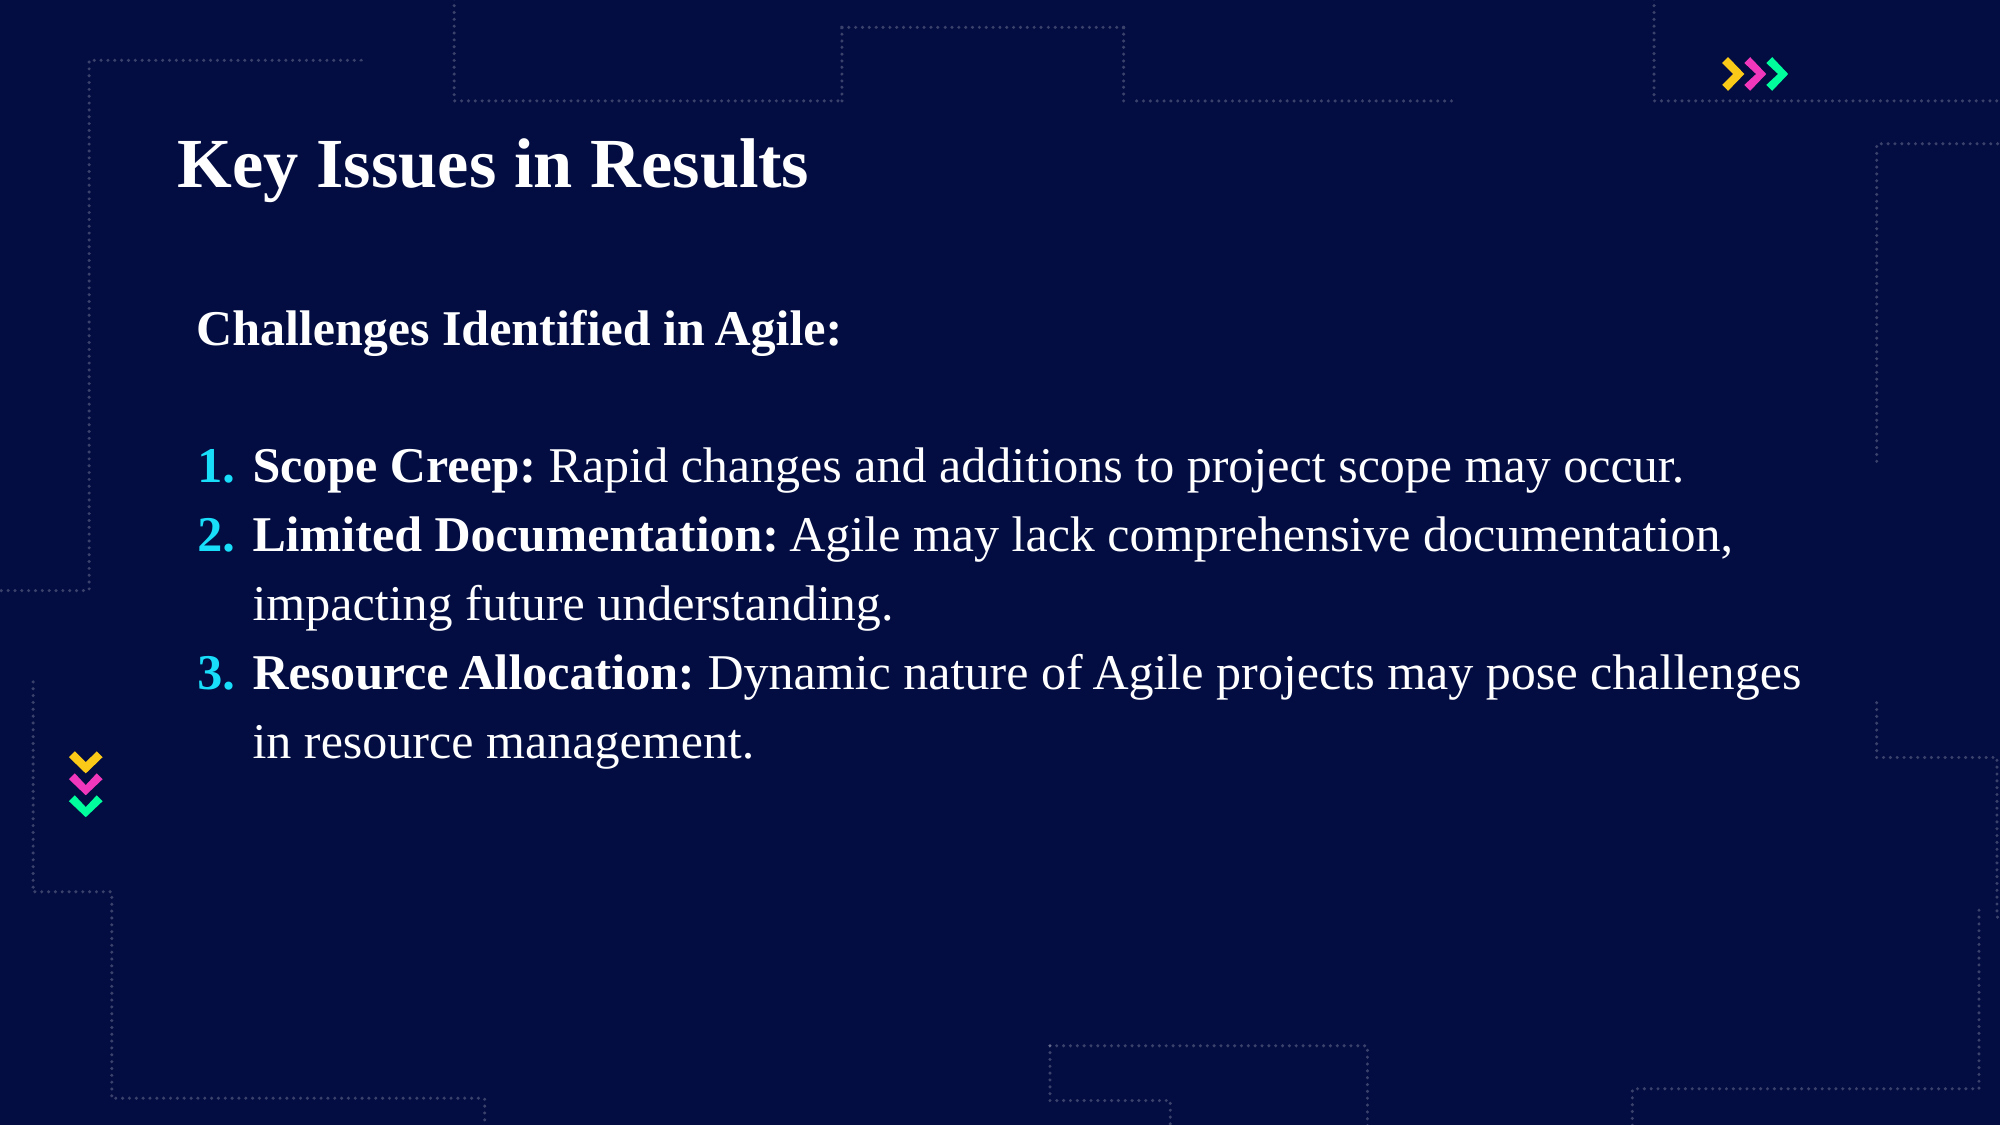

# Key Issues in Results
Challenges Identified in Agile:

Scope Creep: Rapid changes and additions to project scope may occur.
Limited Documentation: Agile may lack comprehensive documentation, impacting future understanding.
Resource Allocation: Dynamic nature of Agile projects may pose challenges in resource management.